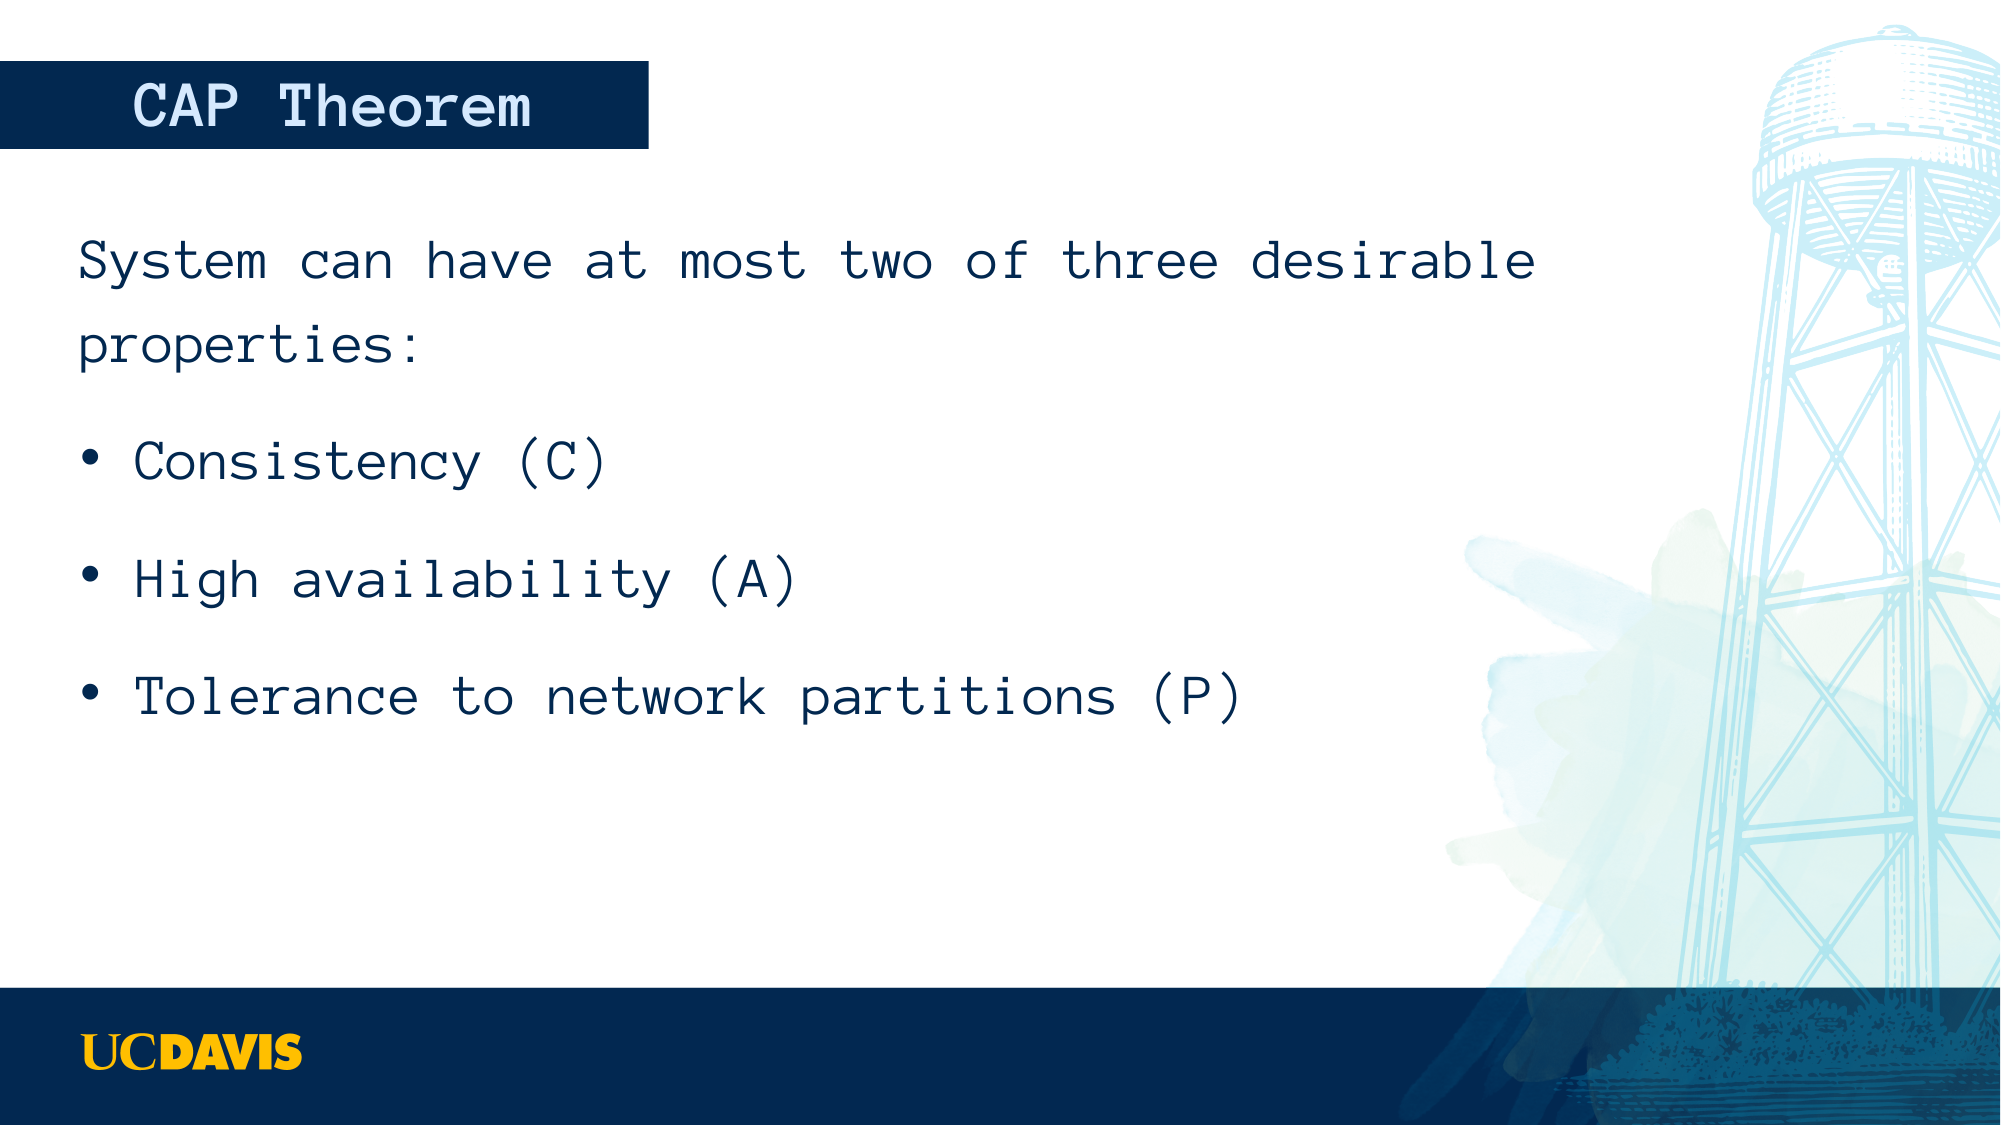

# CAP Theorem
System can have at most two of three desirable properties:
Consistency (C)
High availability (A)
Tolerance to network partitions (P)